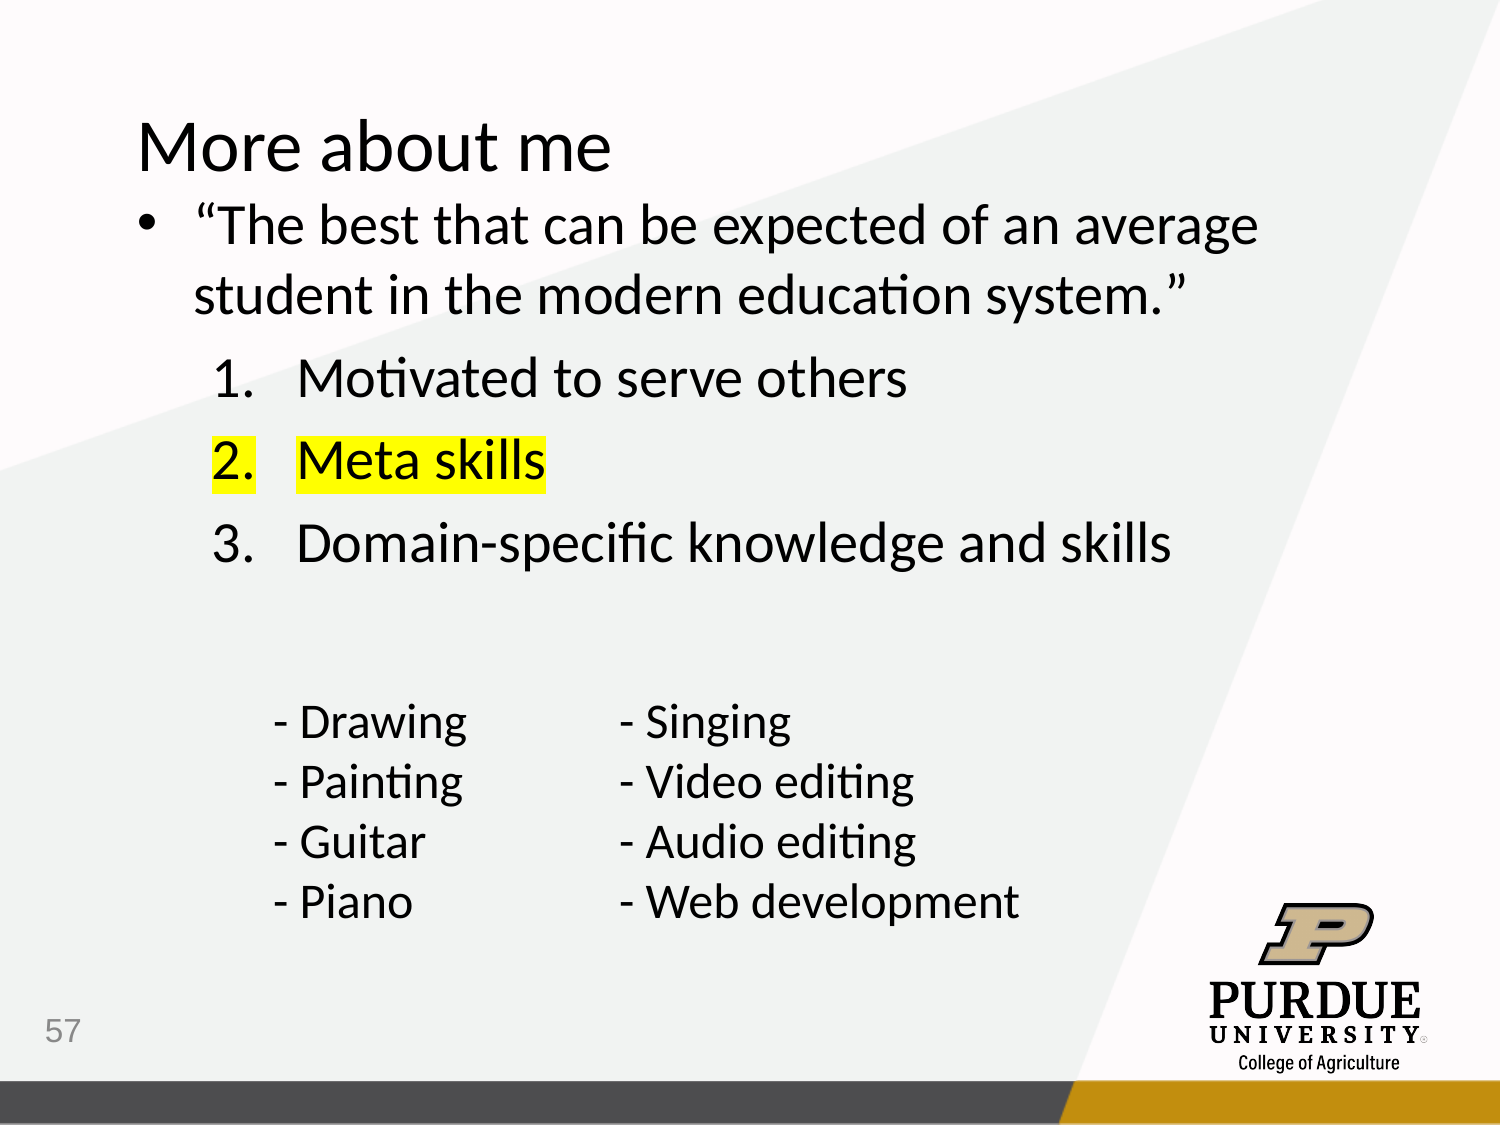

More about me
“The best that can be expected of an average student in the modern education system.”
Motivated to serve others
Meta skills
Domain-specific knowledge and skills

- Drawing
- Painting
- Guitar
- Piano
- Singing
- Video editing
- Audio editing
- Web development
57